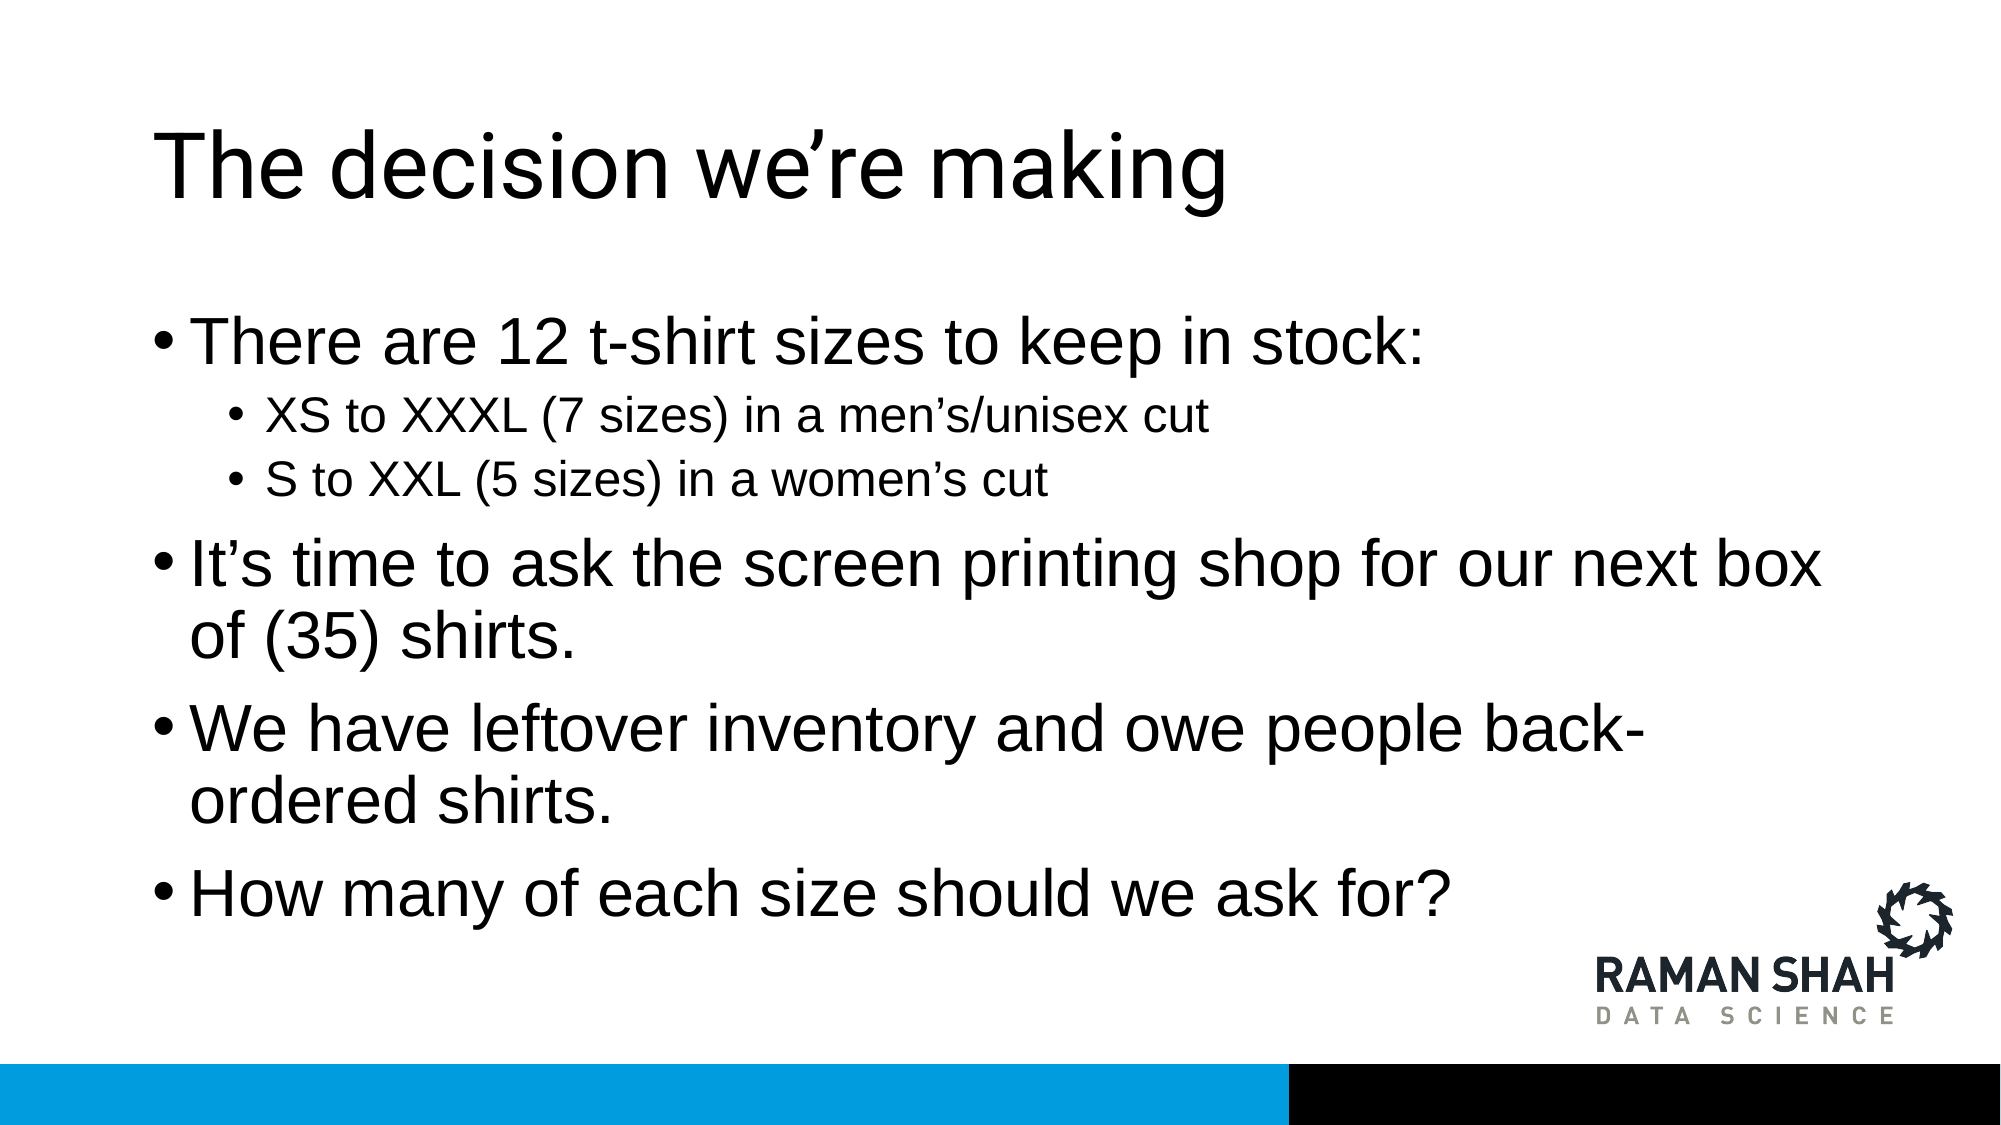

# The decision we’re making
There are 12 t-shirt sizes to keep in stock:
XS to XXXL (7 sizes) in a men’s/unisex cut
S to XXL (5 sizes) in a women’s cut
It’s time to ask the screen printing shop for our next box of (35) shirts.
We have leftover inventory and owe people back-ordered shirts.
How many of each size should we ask for?